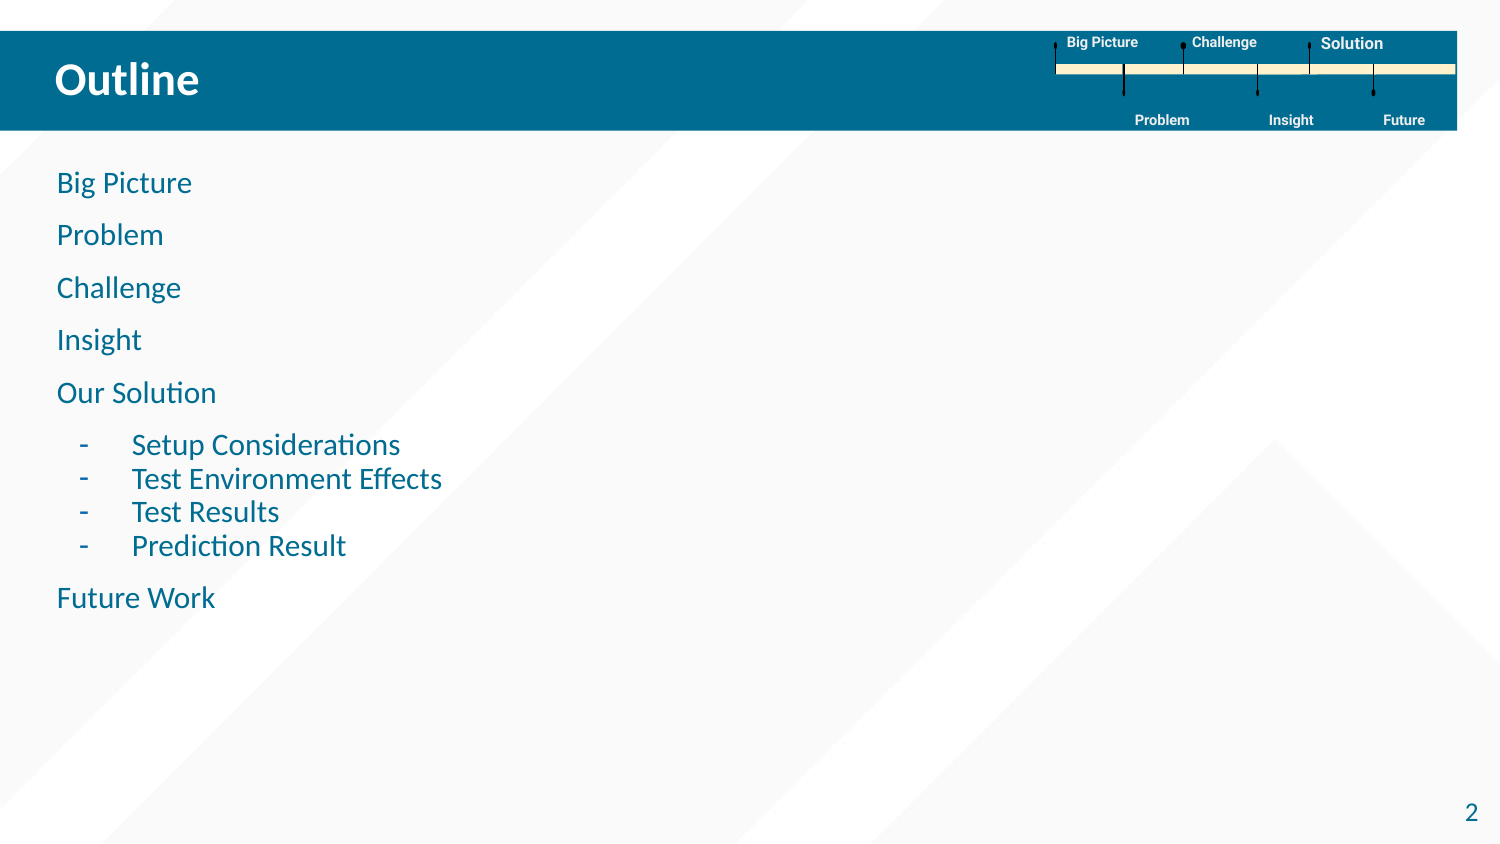

Challenge

Solution

Big Picture

Problem

Insight

Future

# Outline
Big Picture
Problem
Challenge
Insight
Our Solution
Setup Considerations
Test Environment Effects
Test Results
Prediction Result
Future Work

2